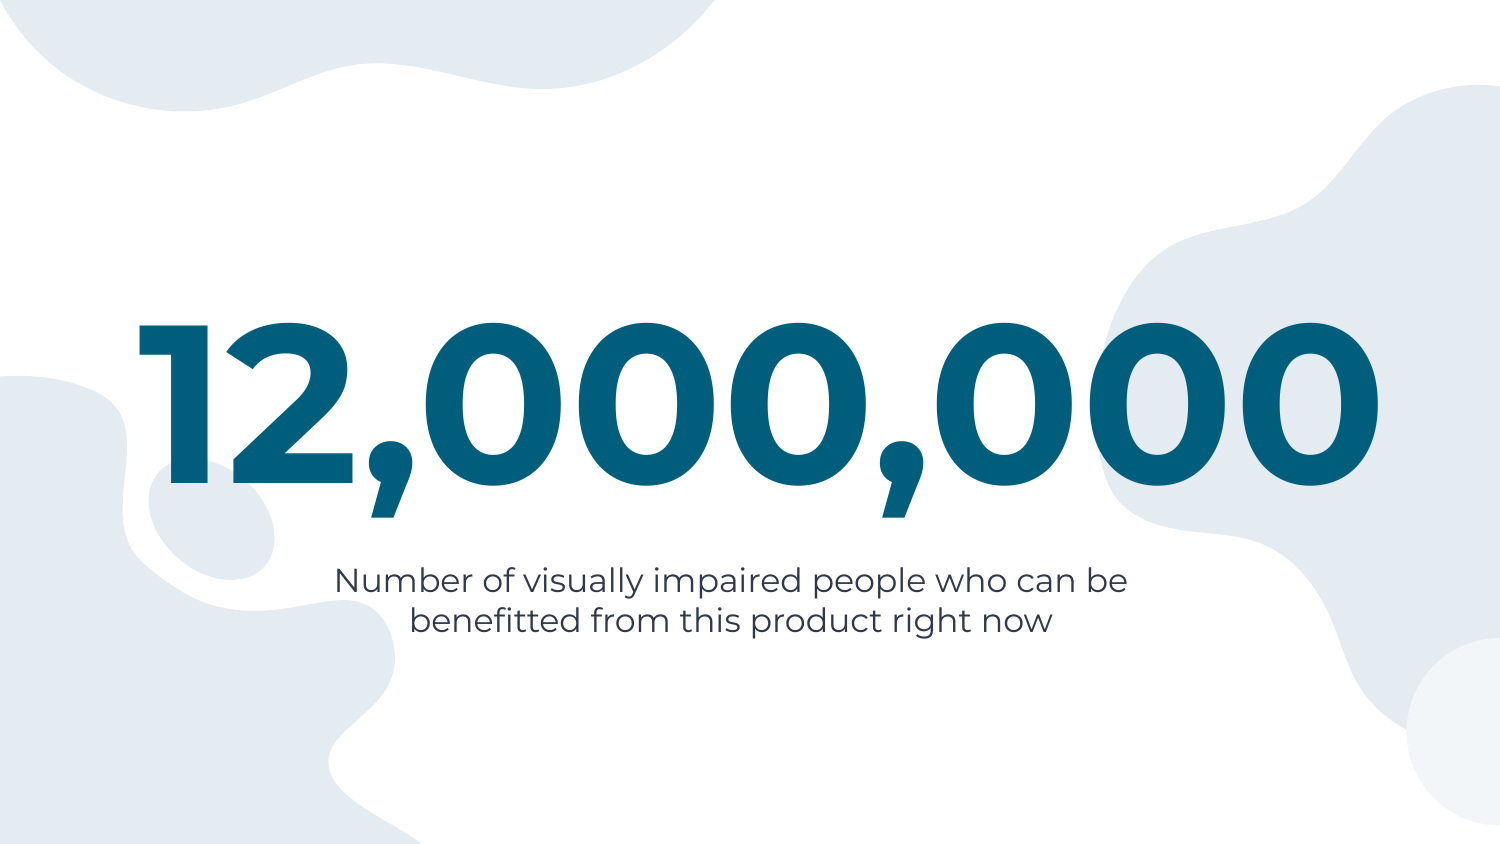

# 12,000,000
Number of visually impaired people who can be benefitted from this product right now